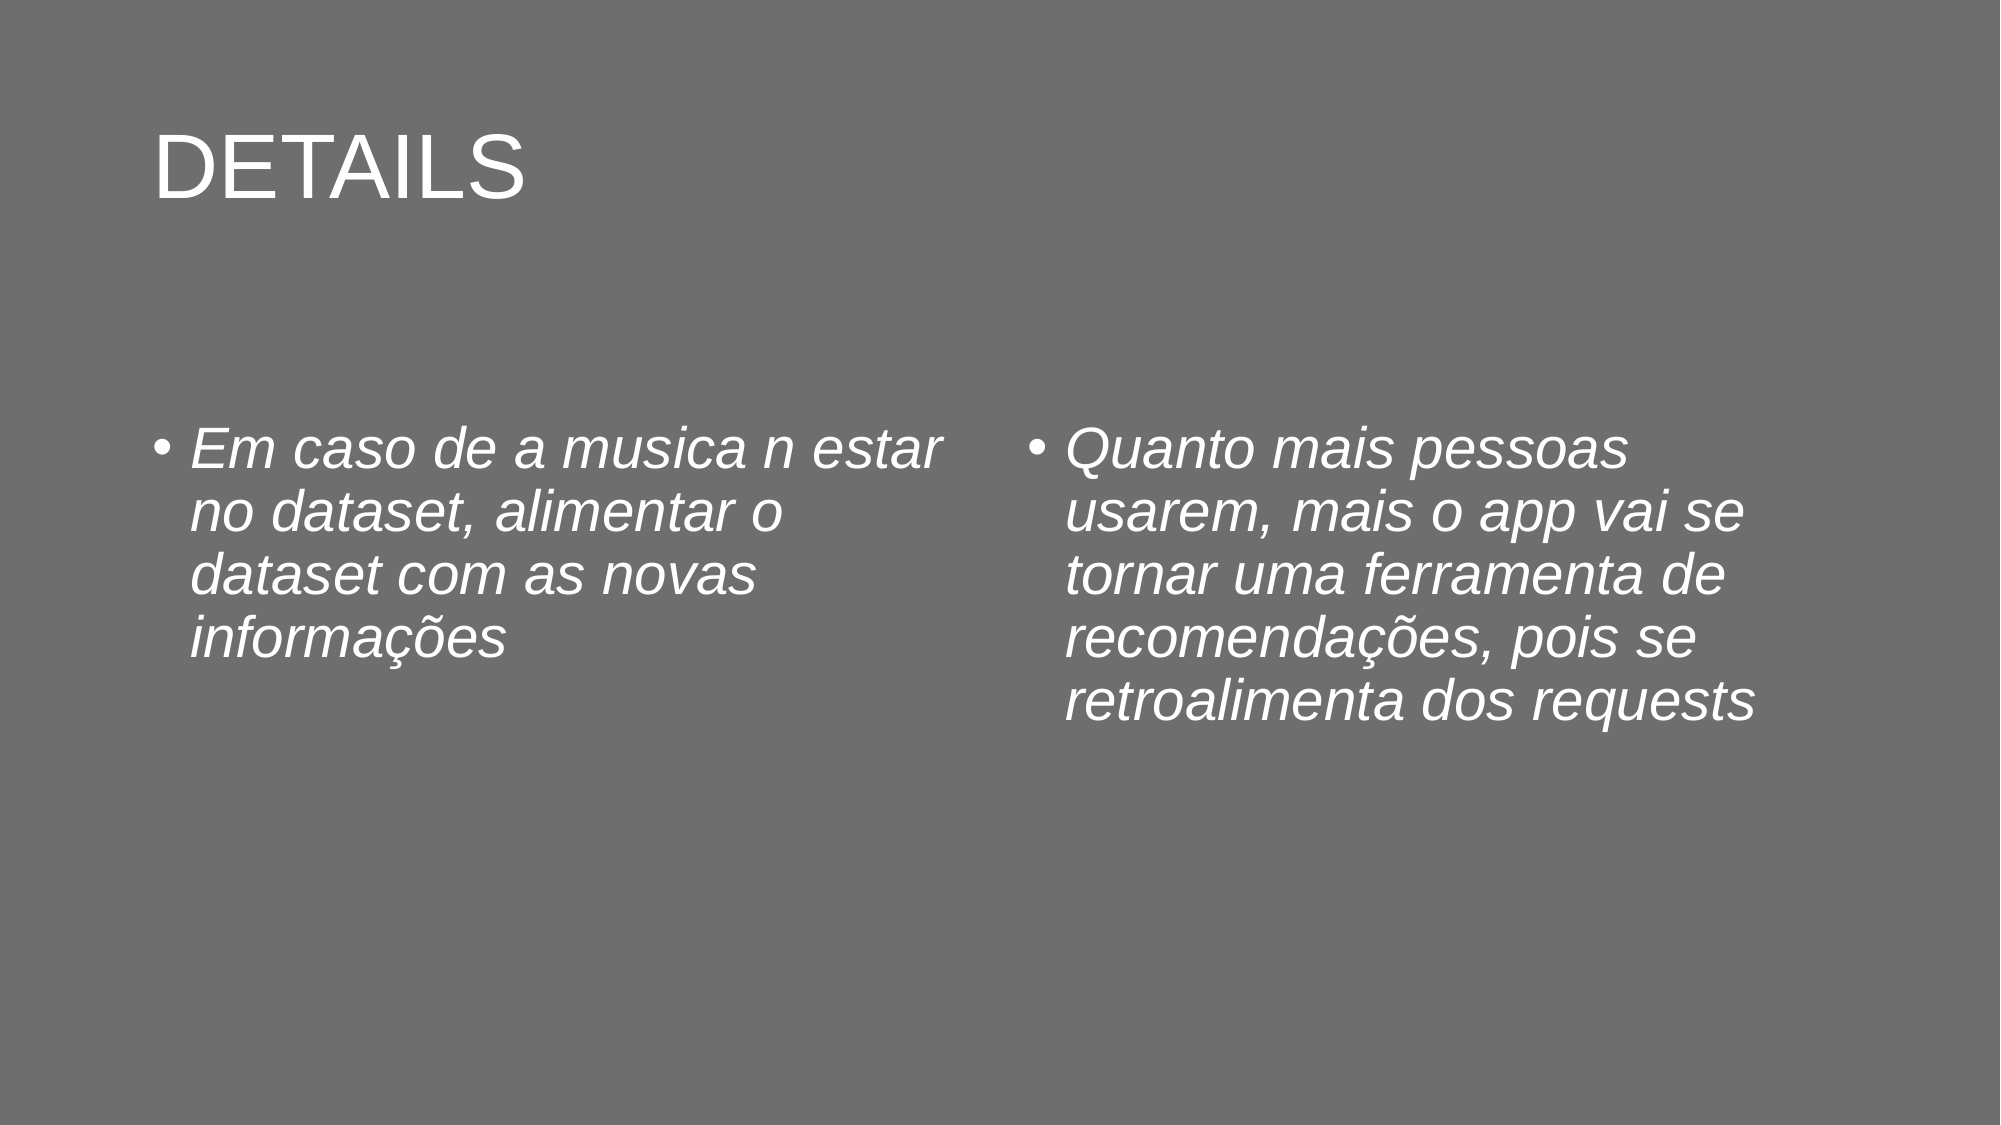

# DETAILS

Em caso de a musica n estar no dataset, alimentar o dataset com as novas informações
Quanto mais pessoas usarem, mais o app vai se tornar uma ferramenta de recomendações, pois se retroalimenta dos requests